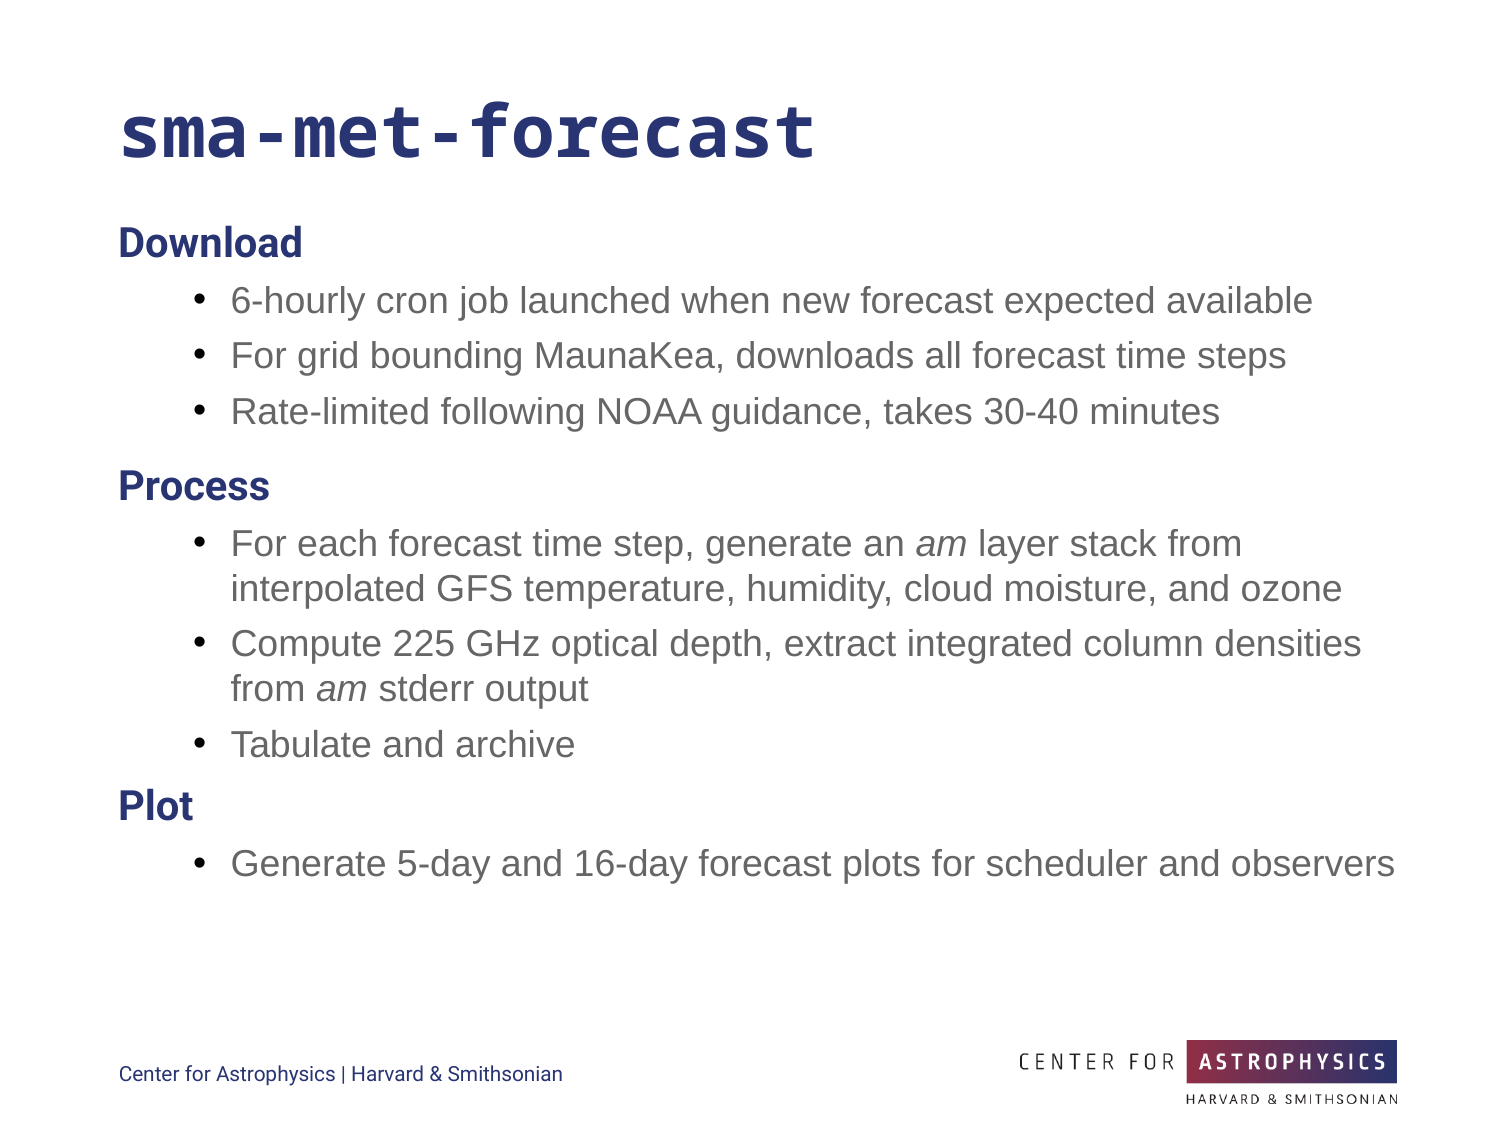

# sma-met-forecast
Download
6-hourly cron job launched when new forecast expected available
For grid bounding MaunaKea, downloads all forecast time steps
Rate-limited following NOAA guidance, takes 30-40 minutes

Process
For each forecast time step, generate an am layer stack from interpolated GFS temperature, humidity, cloud moisture, and ozone
Compute 225 GHz optical depth, extract integrated column densities from am stderr output
Tabulate and archive
Plot
Generate 5-day and 16-day forecast plots for scheduler and observers
Center for Astrophysics | Harvard & Smithsonian